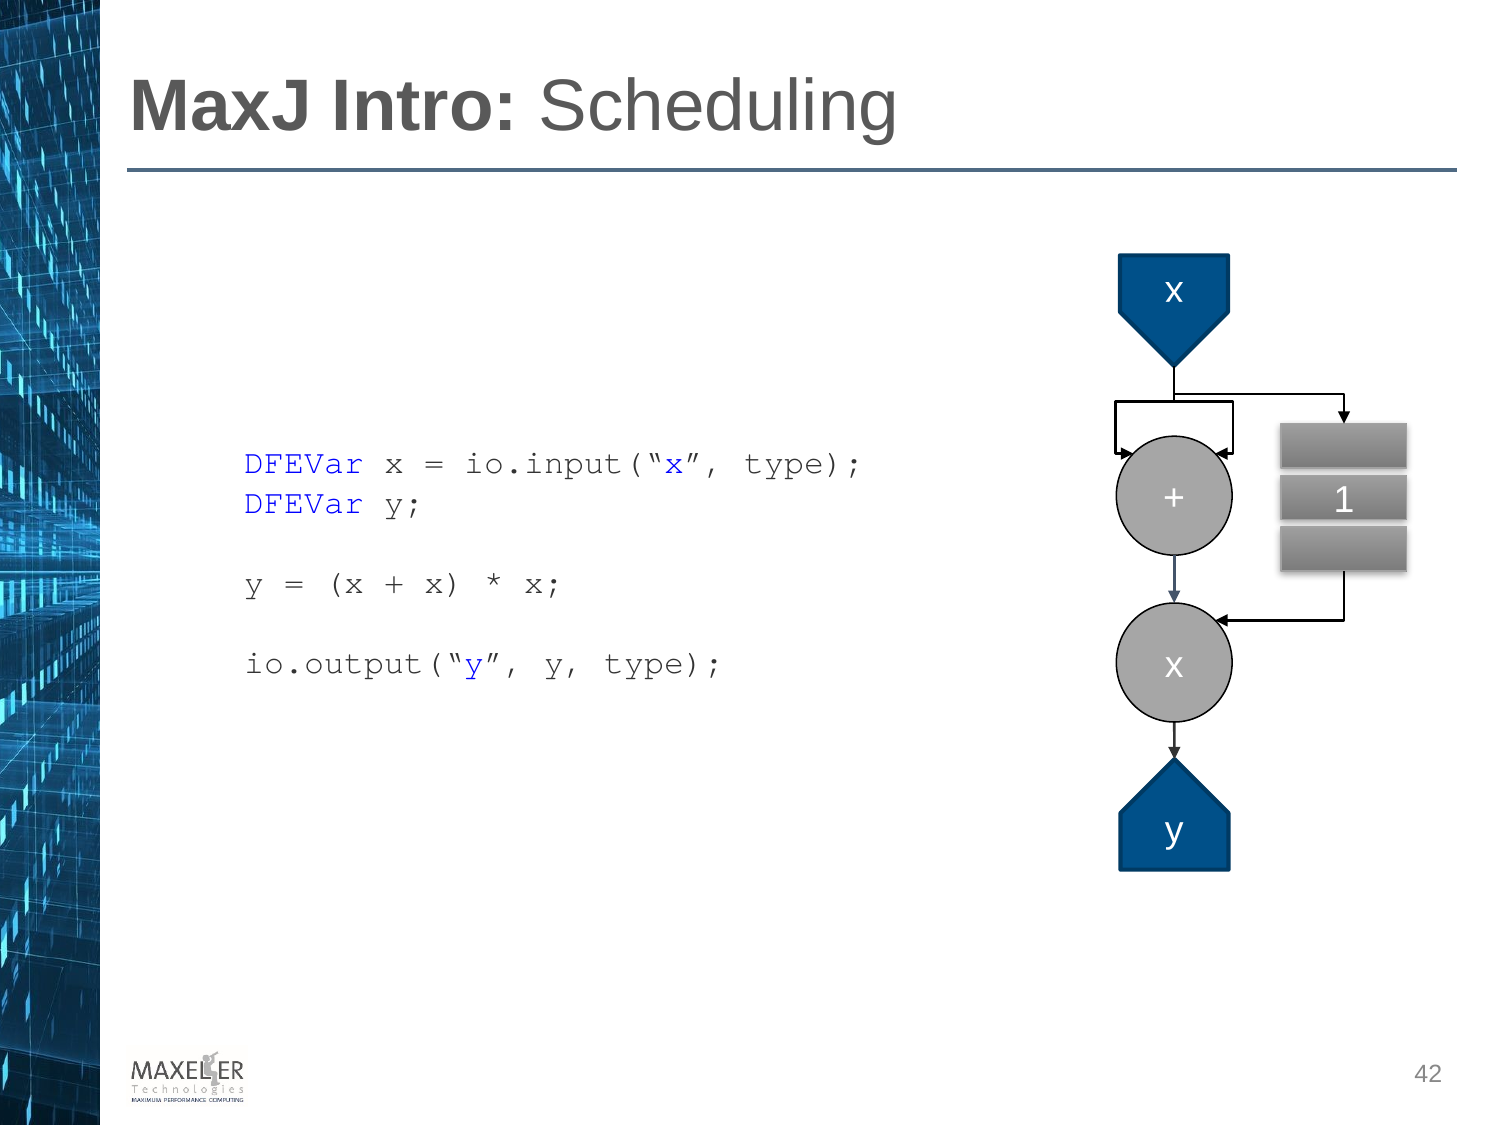

MaxJ Intro: Scheduling

x

+
x

y

DFEVar x = io.input(“x”, type);
DFEVar y;

y = (x + x) * x;

io.output(“y”, y, type);
1

42